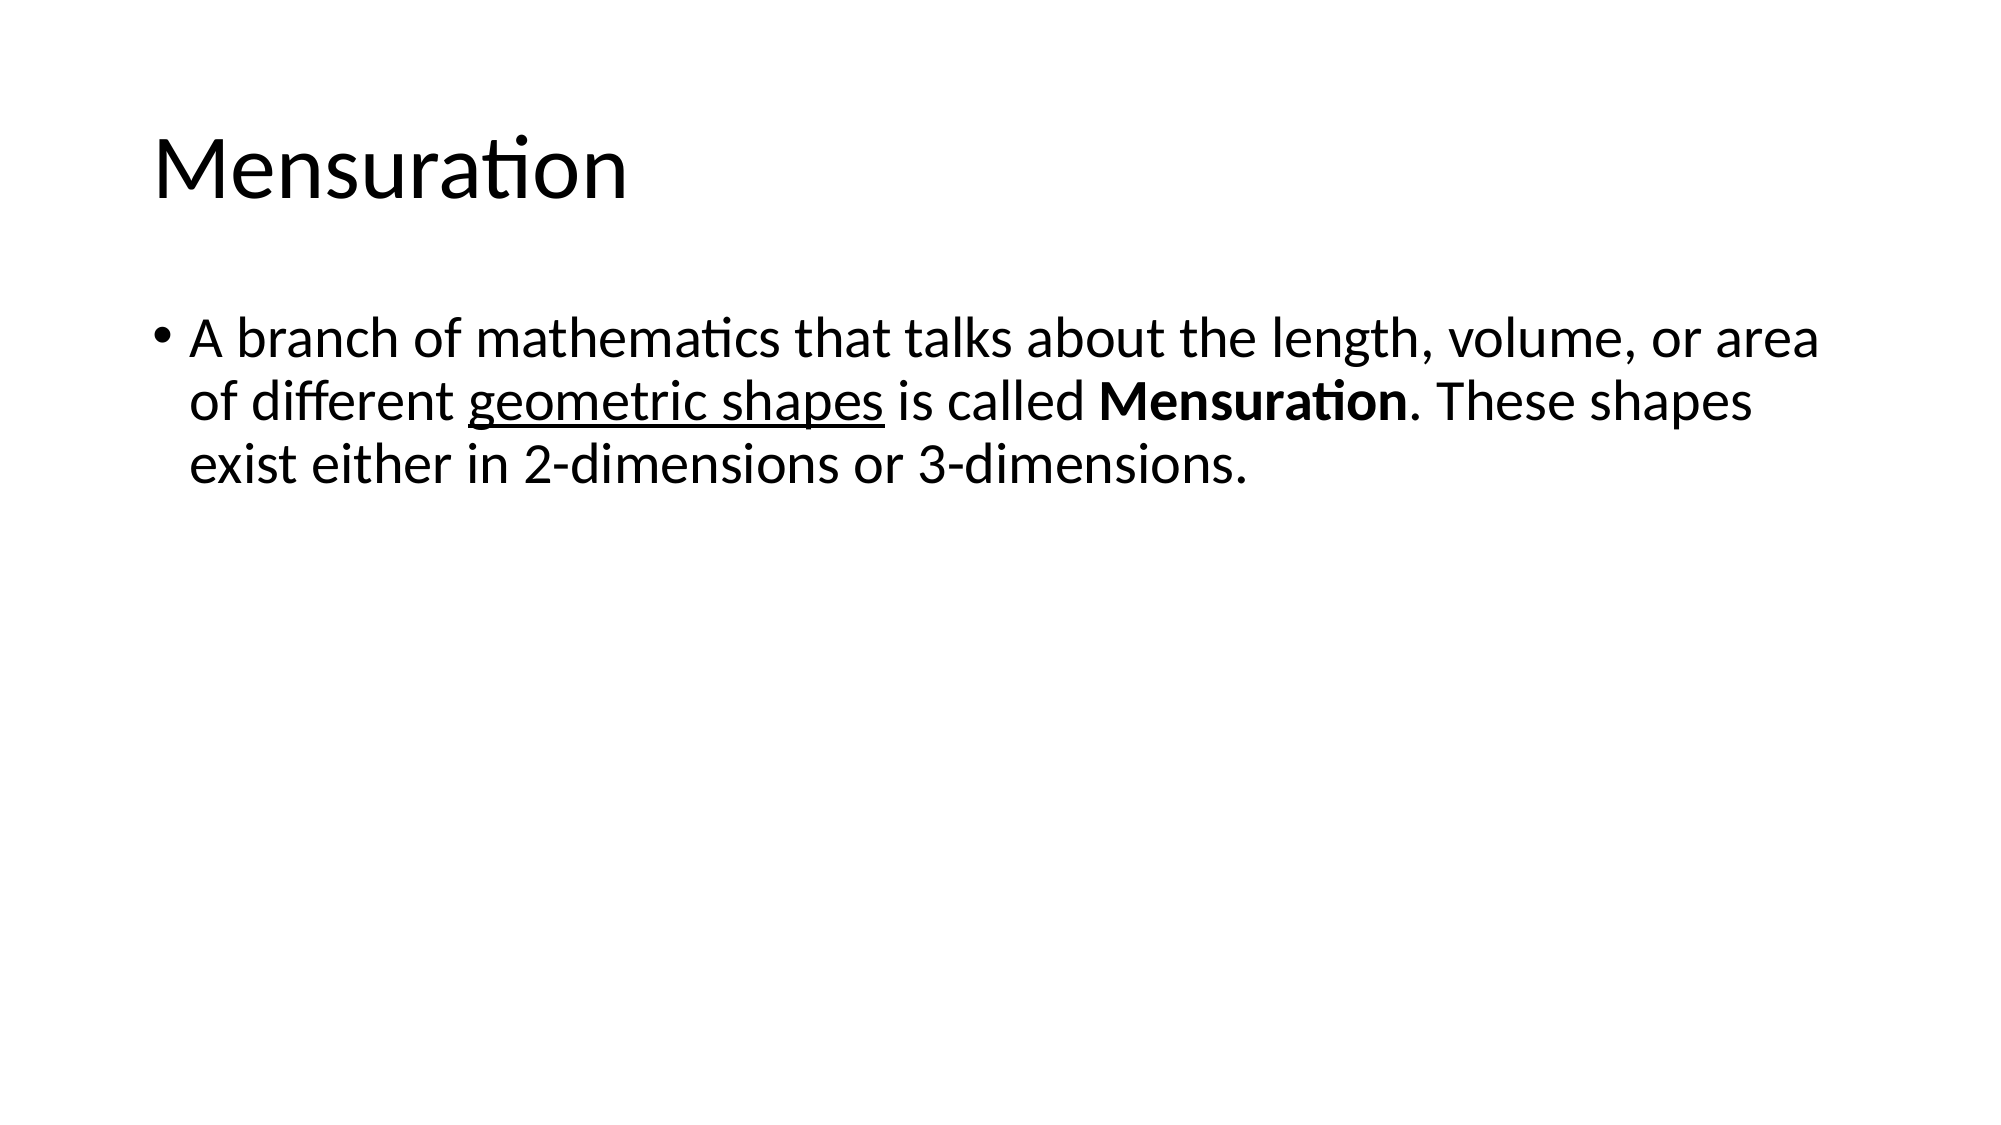

# Mensuration
A branch of mathematics that talks about the length, volume, or area of different geometric shapes is called Mensuration. These shapes exist either in 2-dimensions or 3-dimensions.